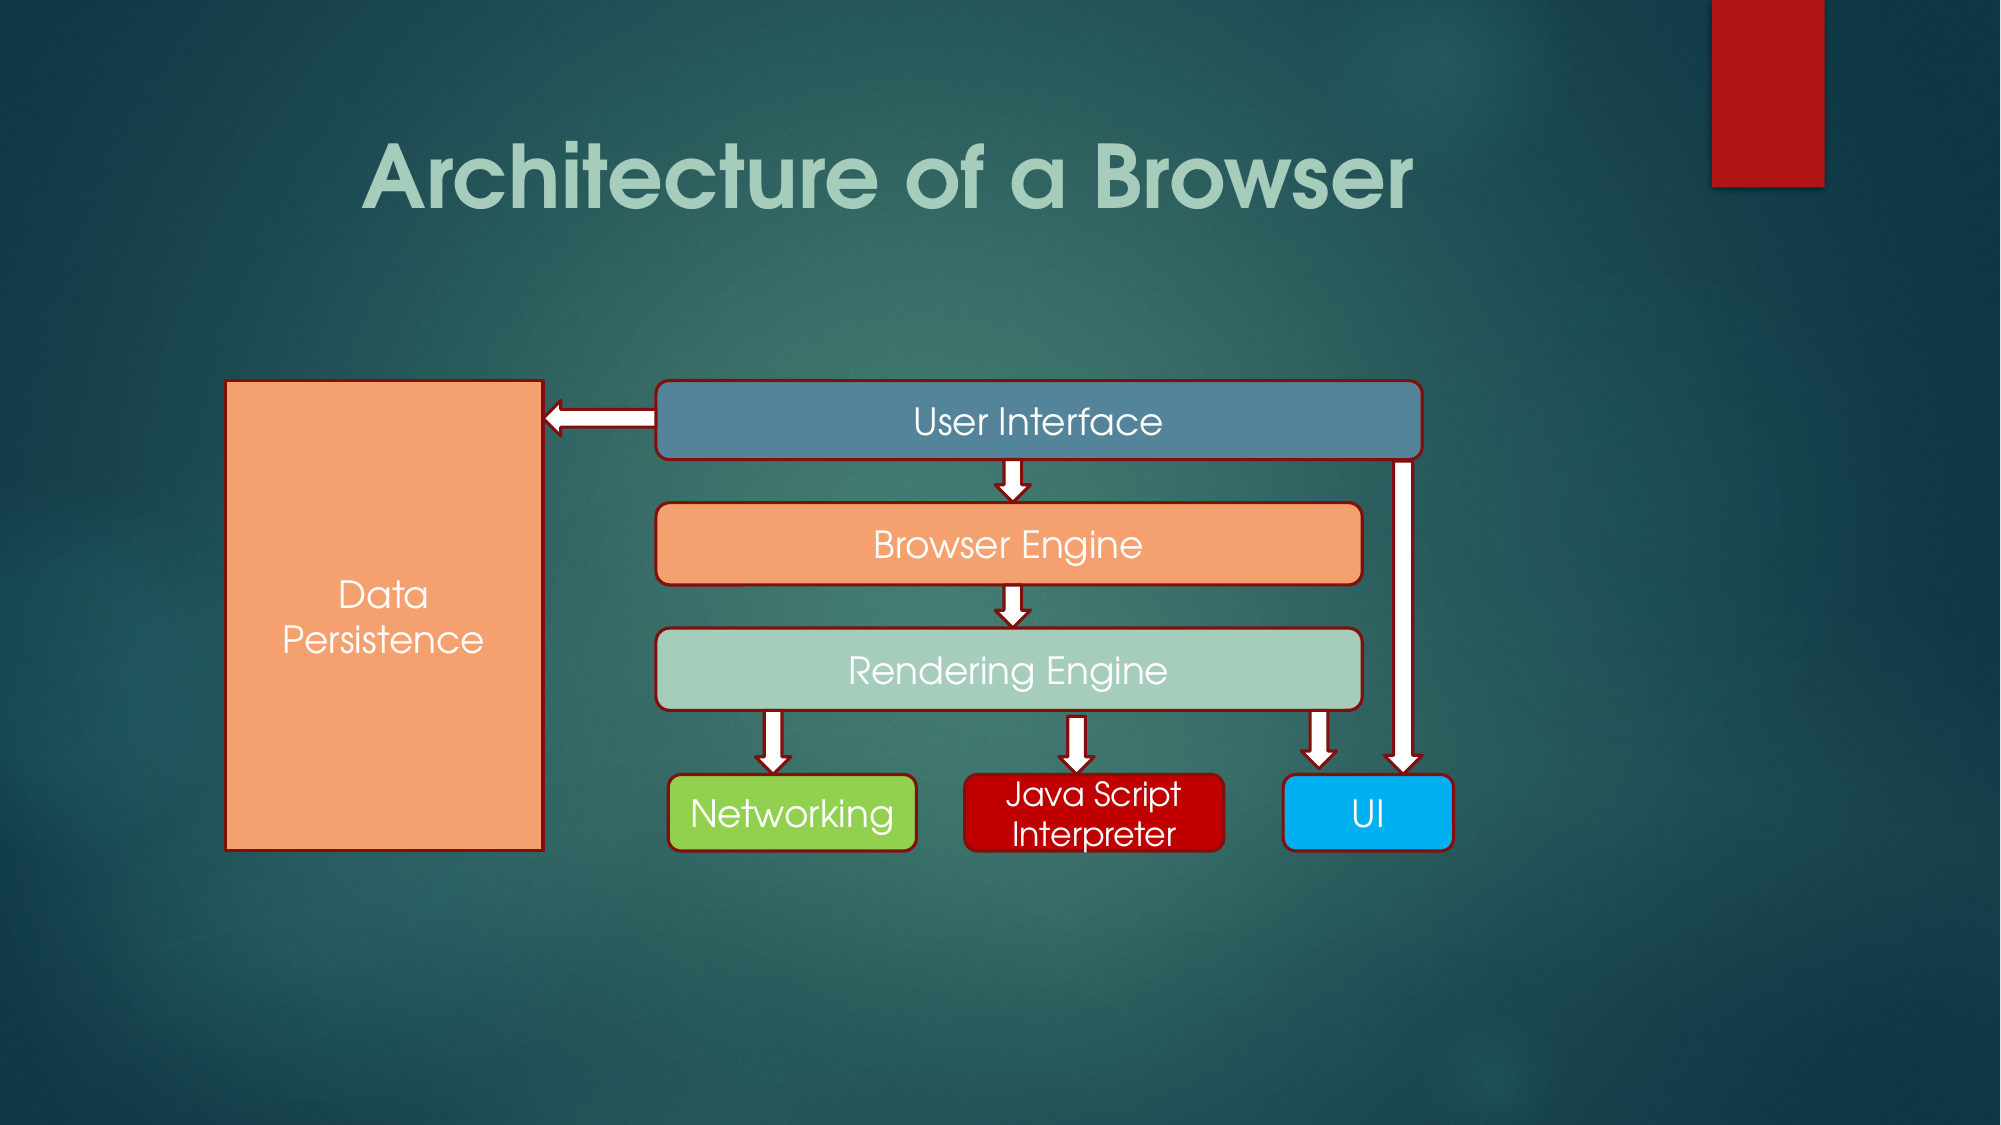

# Architecture of a Browser

Data Persistence
User Interface

Browser Engine

Rendering Engine

Networking
Java Script Interpreter
UI